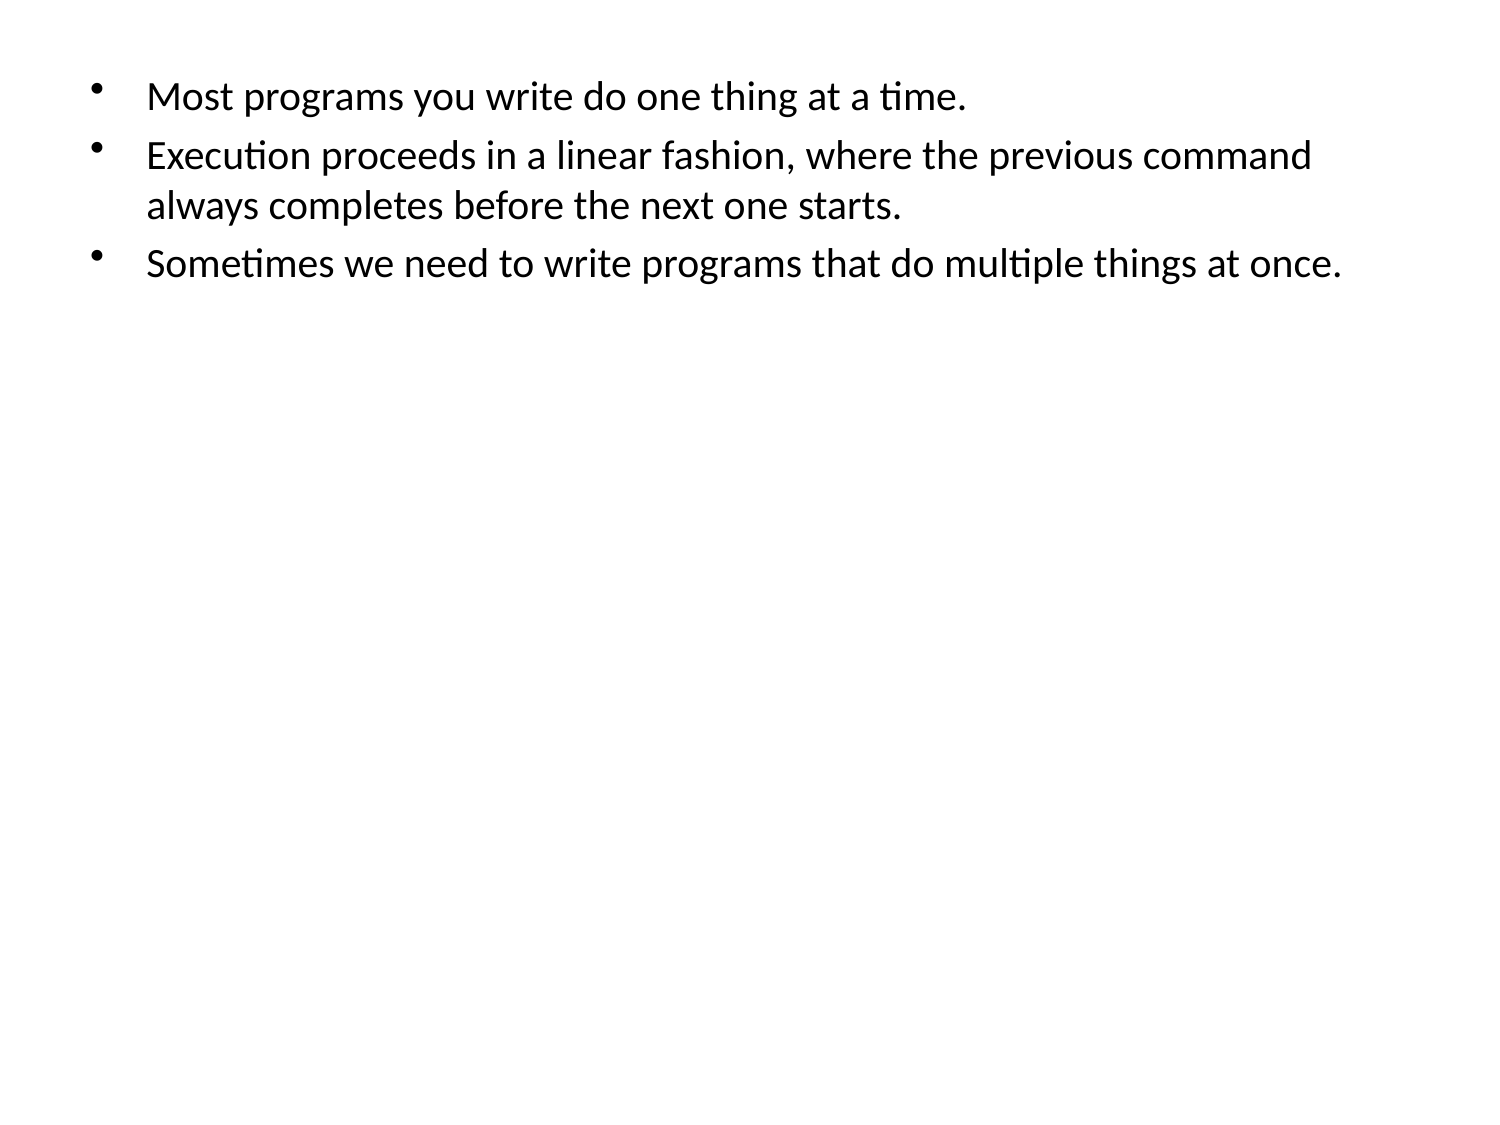

Most programs you write do one thing at a time.
Execution proceeds in a linear fashion, where the previous command always completes before the next one starts.
Sometimes we need to write programs that do multiple things at once.